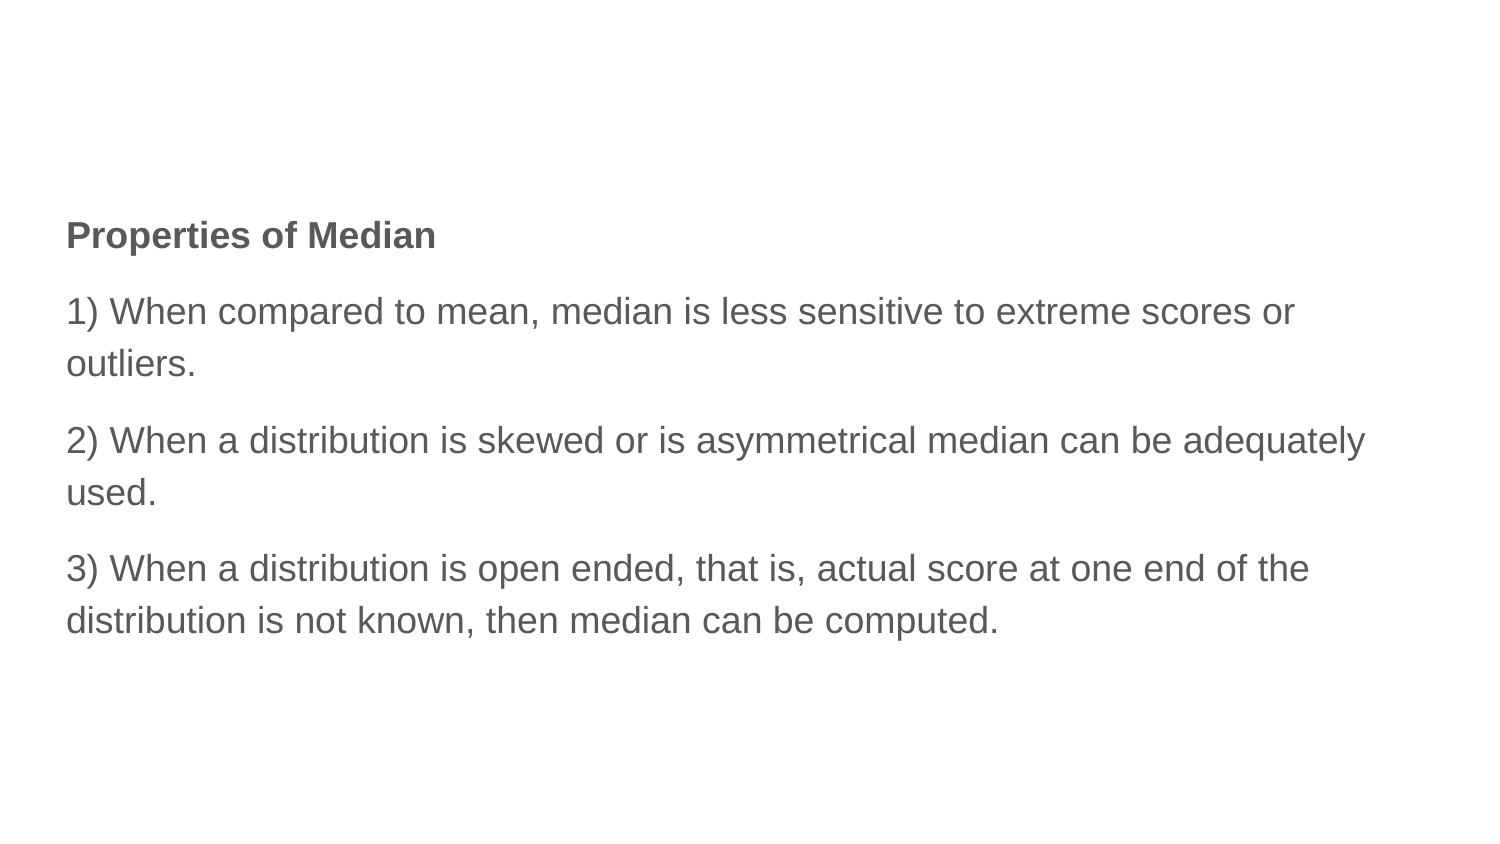

Properties of Median
1) When compared to mean, median is less sensitive to extreme scores or outliers.
2) When a distribution is skewed or is asymmetrical median can be adequately used.
3) When a distribution is open ended, that is, actual score at one end of the distribution is not known, then median can be computed.